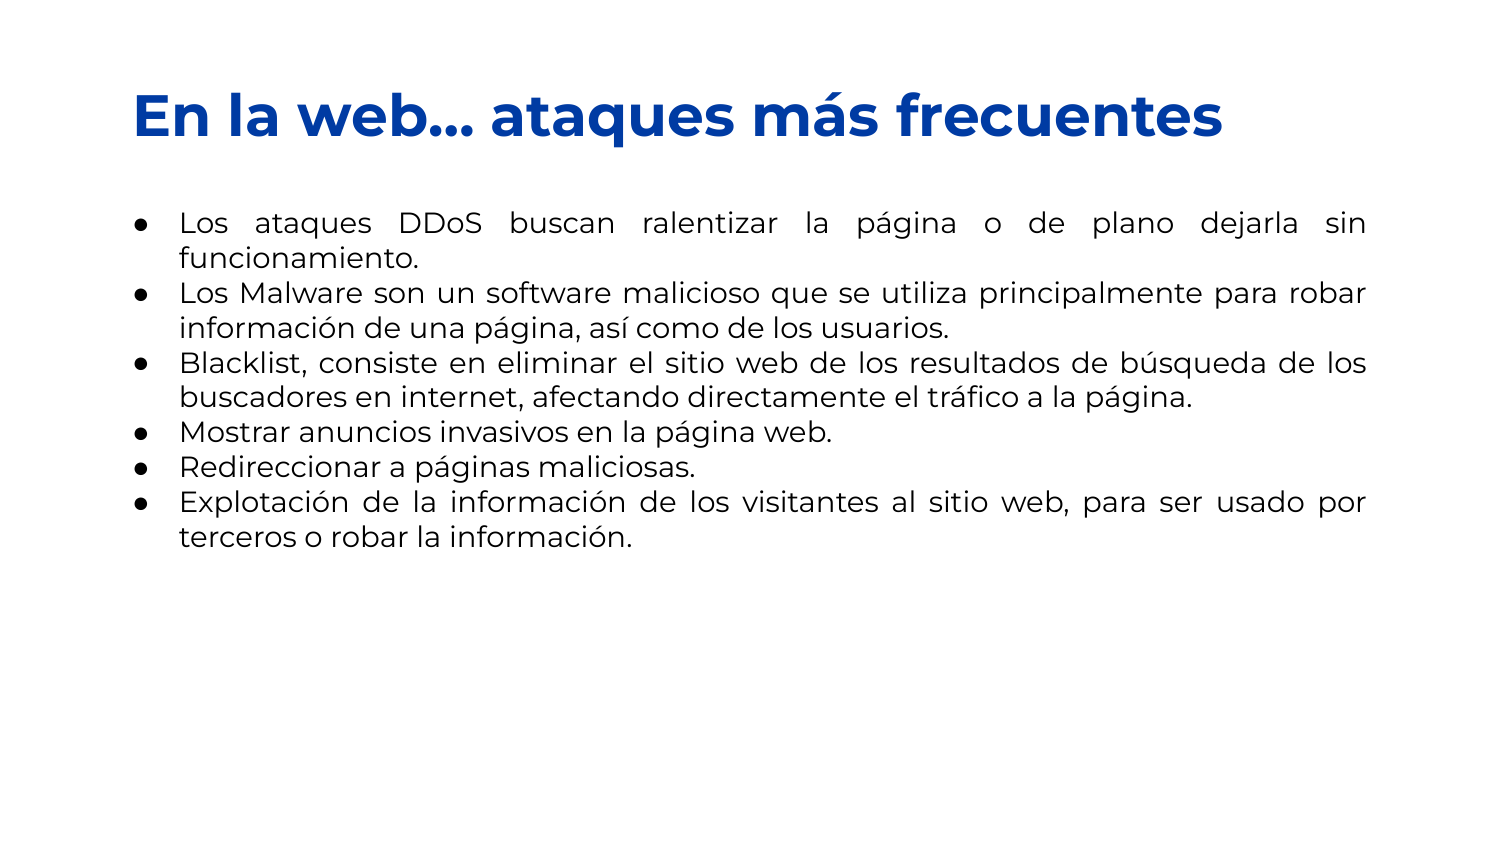

# En la web… ataques más frecuentes
Los ataques DDoS buscan ralentizar la página o de plano dejarla sin funcionamiento.
Los Malware son un software malicioso que se utiliza principalmente para robar información de una página, así como de los usuarios.
Blacklist, consiste en eliminar el sitio web de los resultados de búsqueda de los buscadores en internet, afectando directamente el tráfico a la página.
Mostrar anuncios invasivos en la página web.
Redireccionar a páginas maliciosas.
Explotación de la información de los visitantes al sitio web, para ser usado por terceros o robar la información.